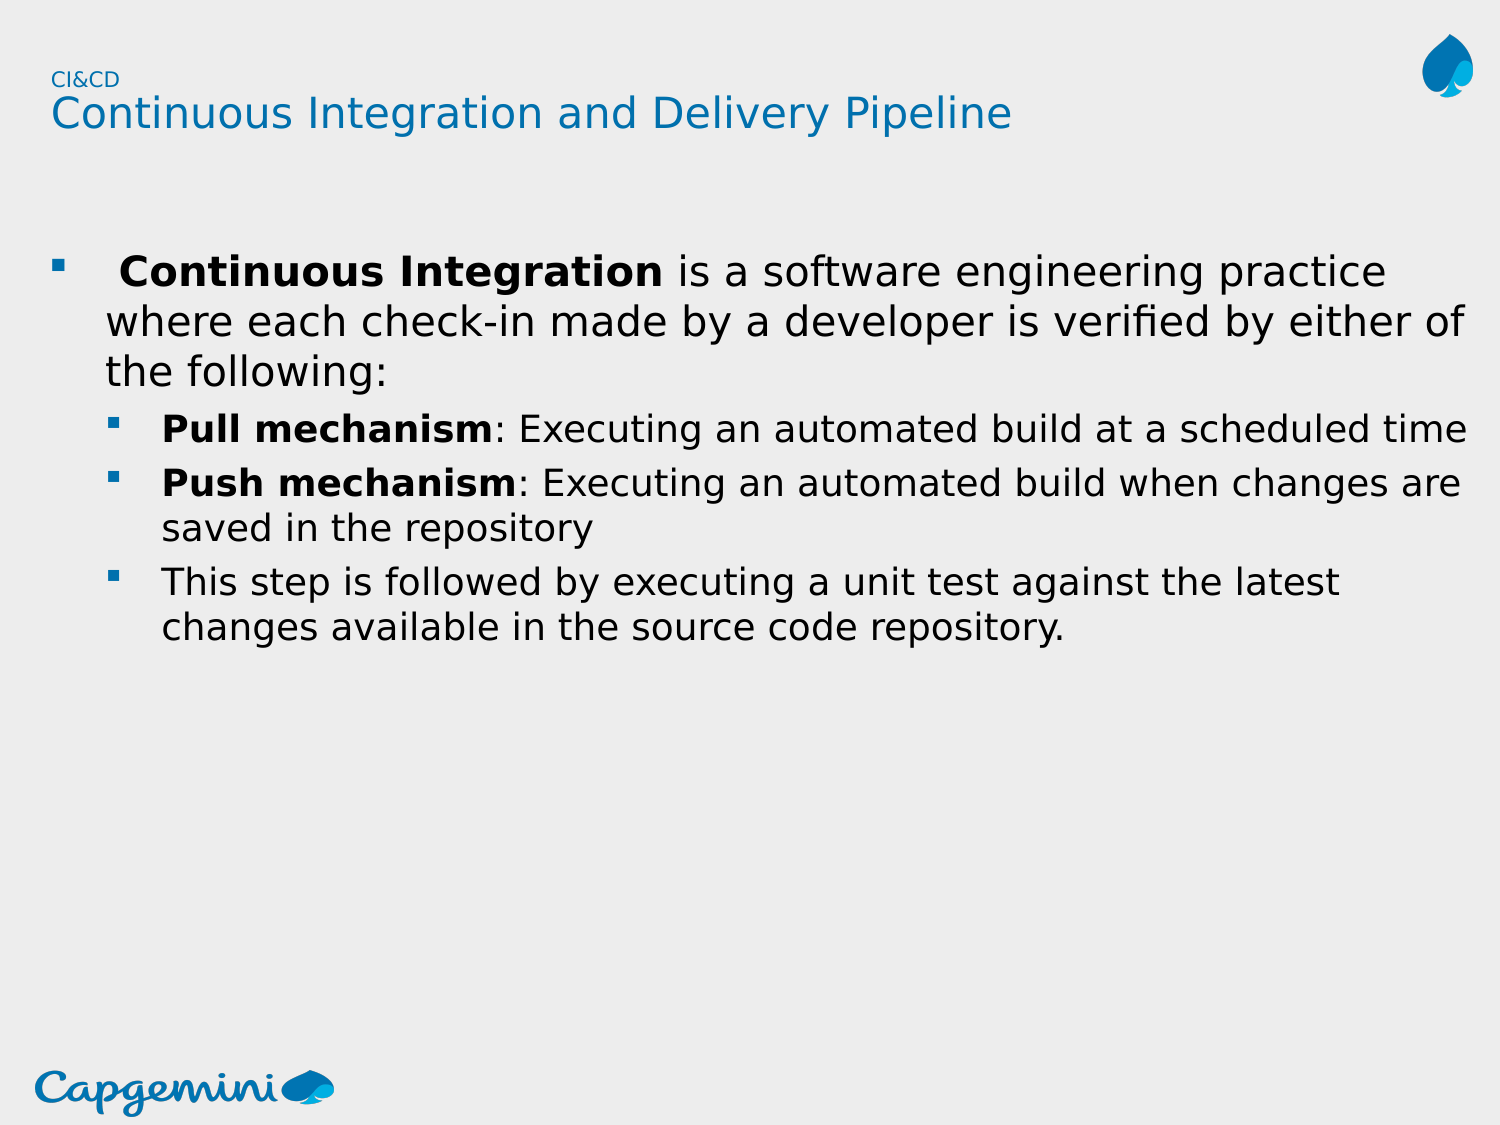

# CI&CD Continuous Integration and Delivery Pipeline
 Continuous Integration is a software engineering practice where each check-in made by a developer is verified by either of the following:
Pull mechanism: Executing an automated build at a scheduled time
Push mechanism: Executing an automated build when changes are saved in the repository
This step is followed by executing a unit test against the latest changes available in the source code repository.